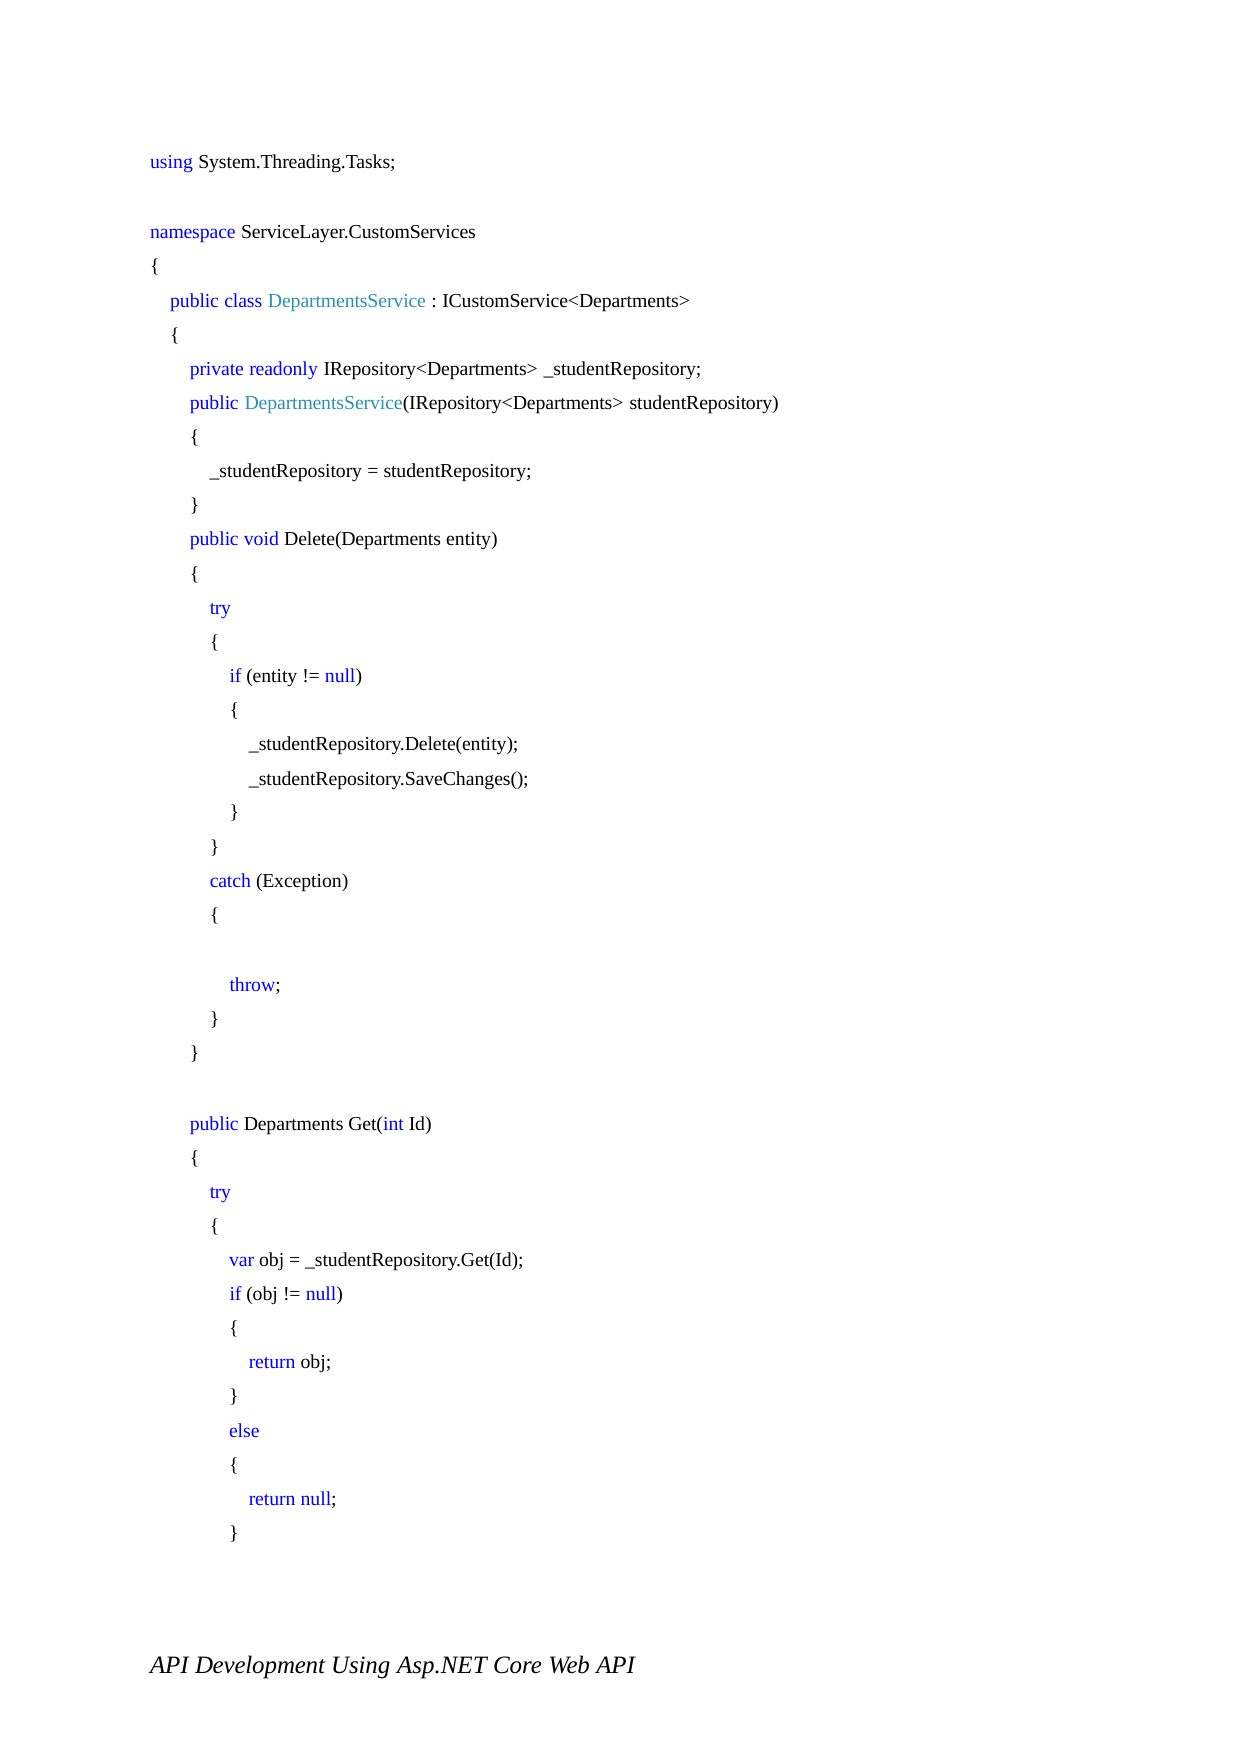

using System.Threading.Tasks;

namespace ServiceLayer.CustomServices
{
public class DepartmentsService : ICustomService<Departments>
{
private readonly IRepository<Departments> _studentRepository;
public DepartmentsService(IRepository<Departments> studentRepository)
{
_studentRepository = studentRepository;
}
public void Delete(Departments entity)
{
try
{
if (entity != null)
{
_studentRepository.Delete(entity);
_studentRepository.SaveChanges();
}
}
catch (Exception)
{

throw;
}
}

public Departments Get(int Id)
{
try
{
var obj = _studentRepository.Get(Id);  if (obj != null)
{
return obj;
}
else
{
return null;
}
API Development Using Asp.NET Core Web API